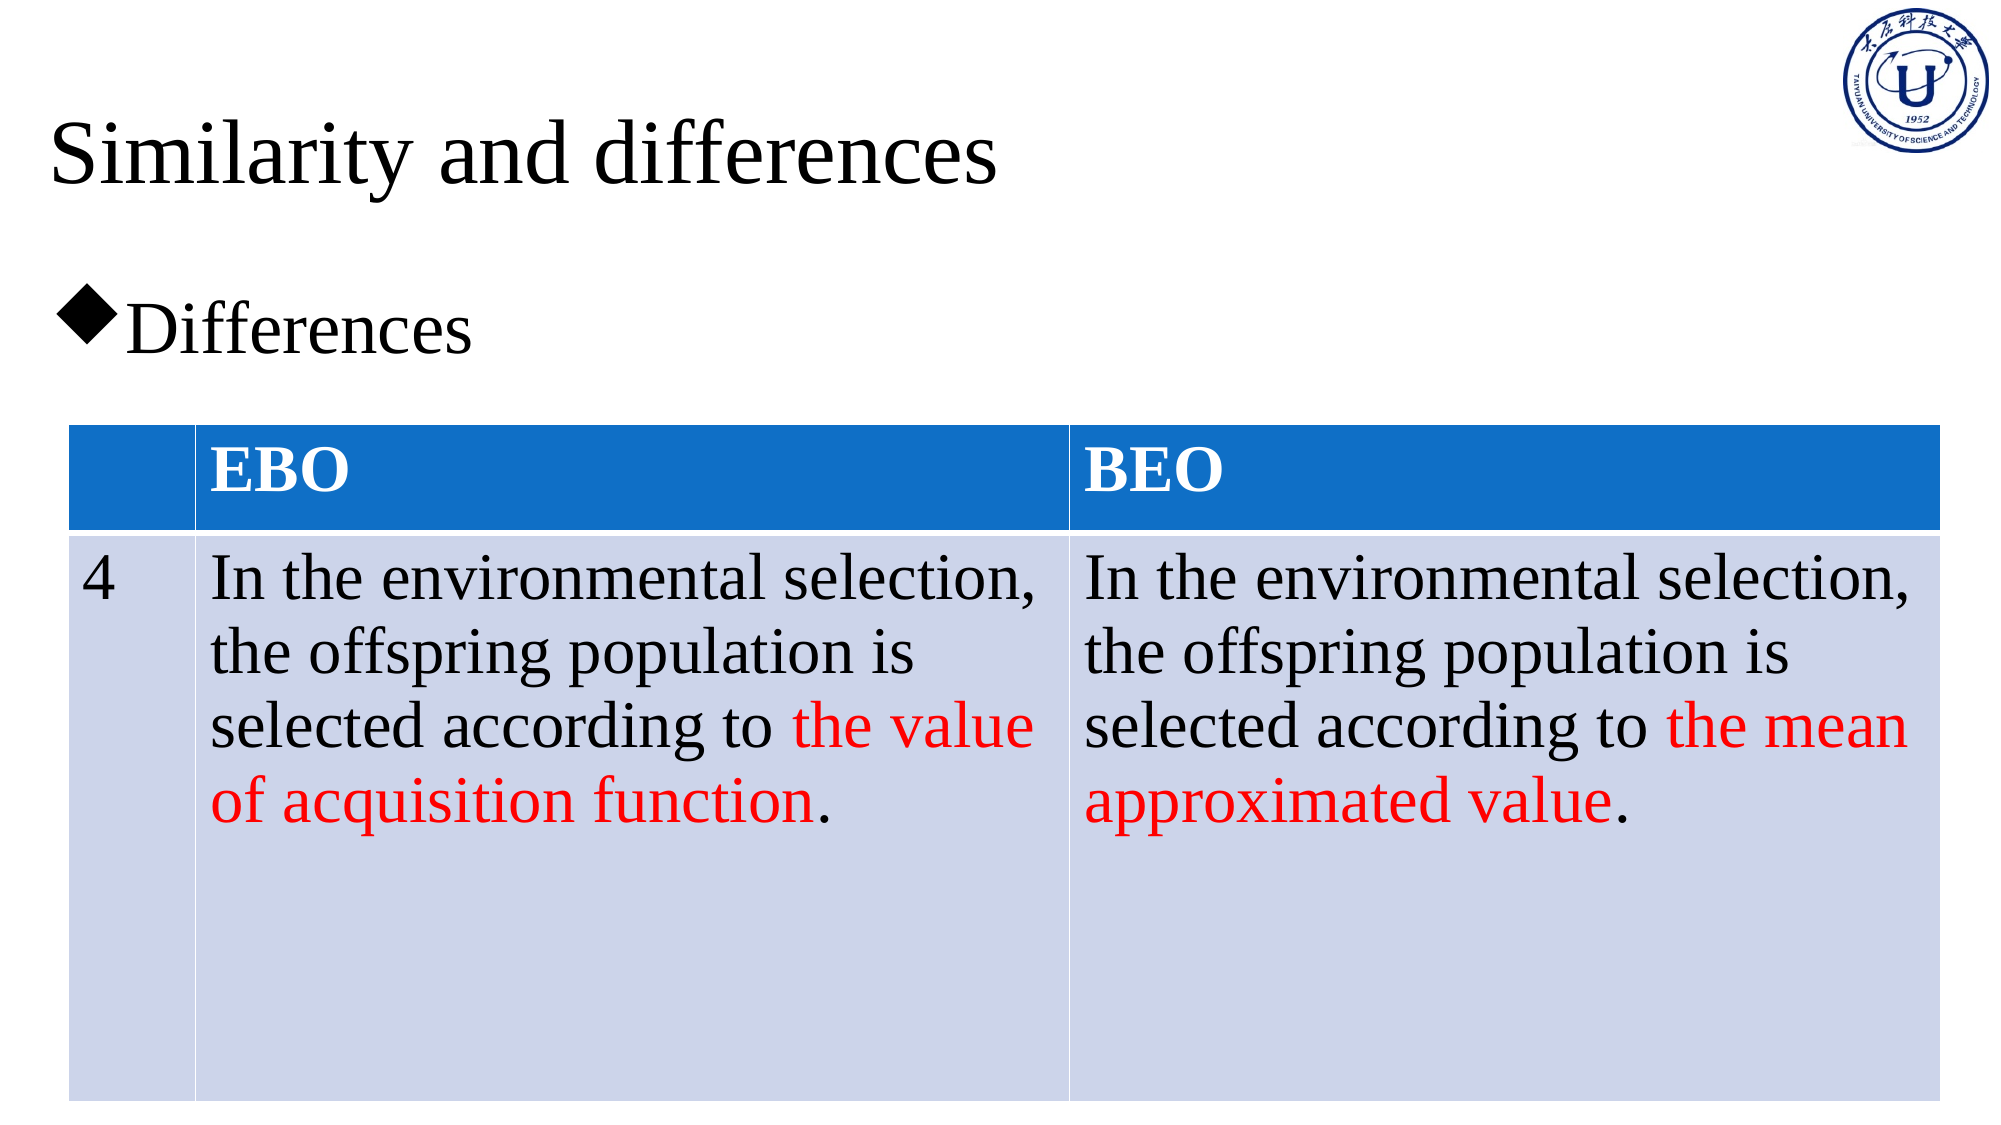

# Similarity and differences
Differences
|  | EBO | BEO |
| --- | --- | --- |
| 4 | In the environmental selection, the offspring population is selected according to the value of acquisition function. | In the environmental selection, the offspring population is selected according to the mean approximated value. |